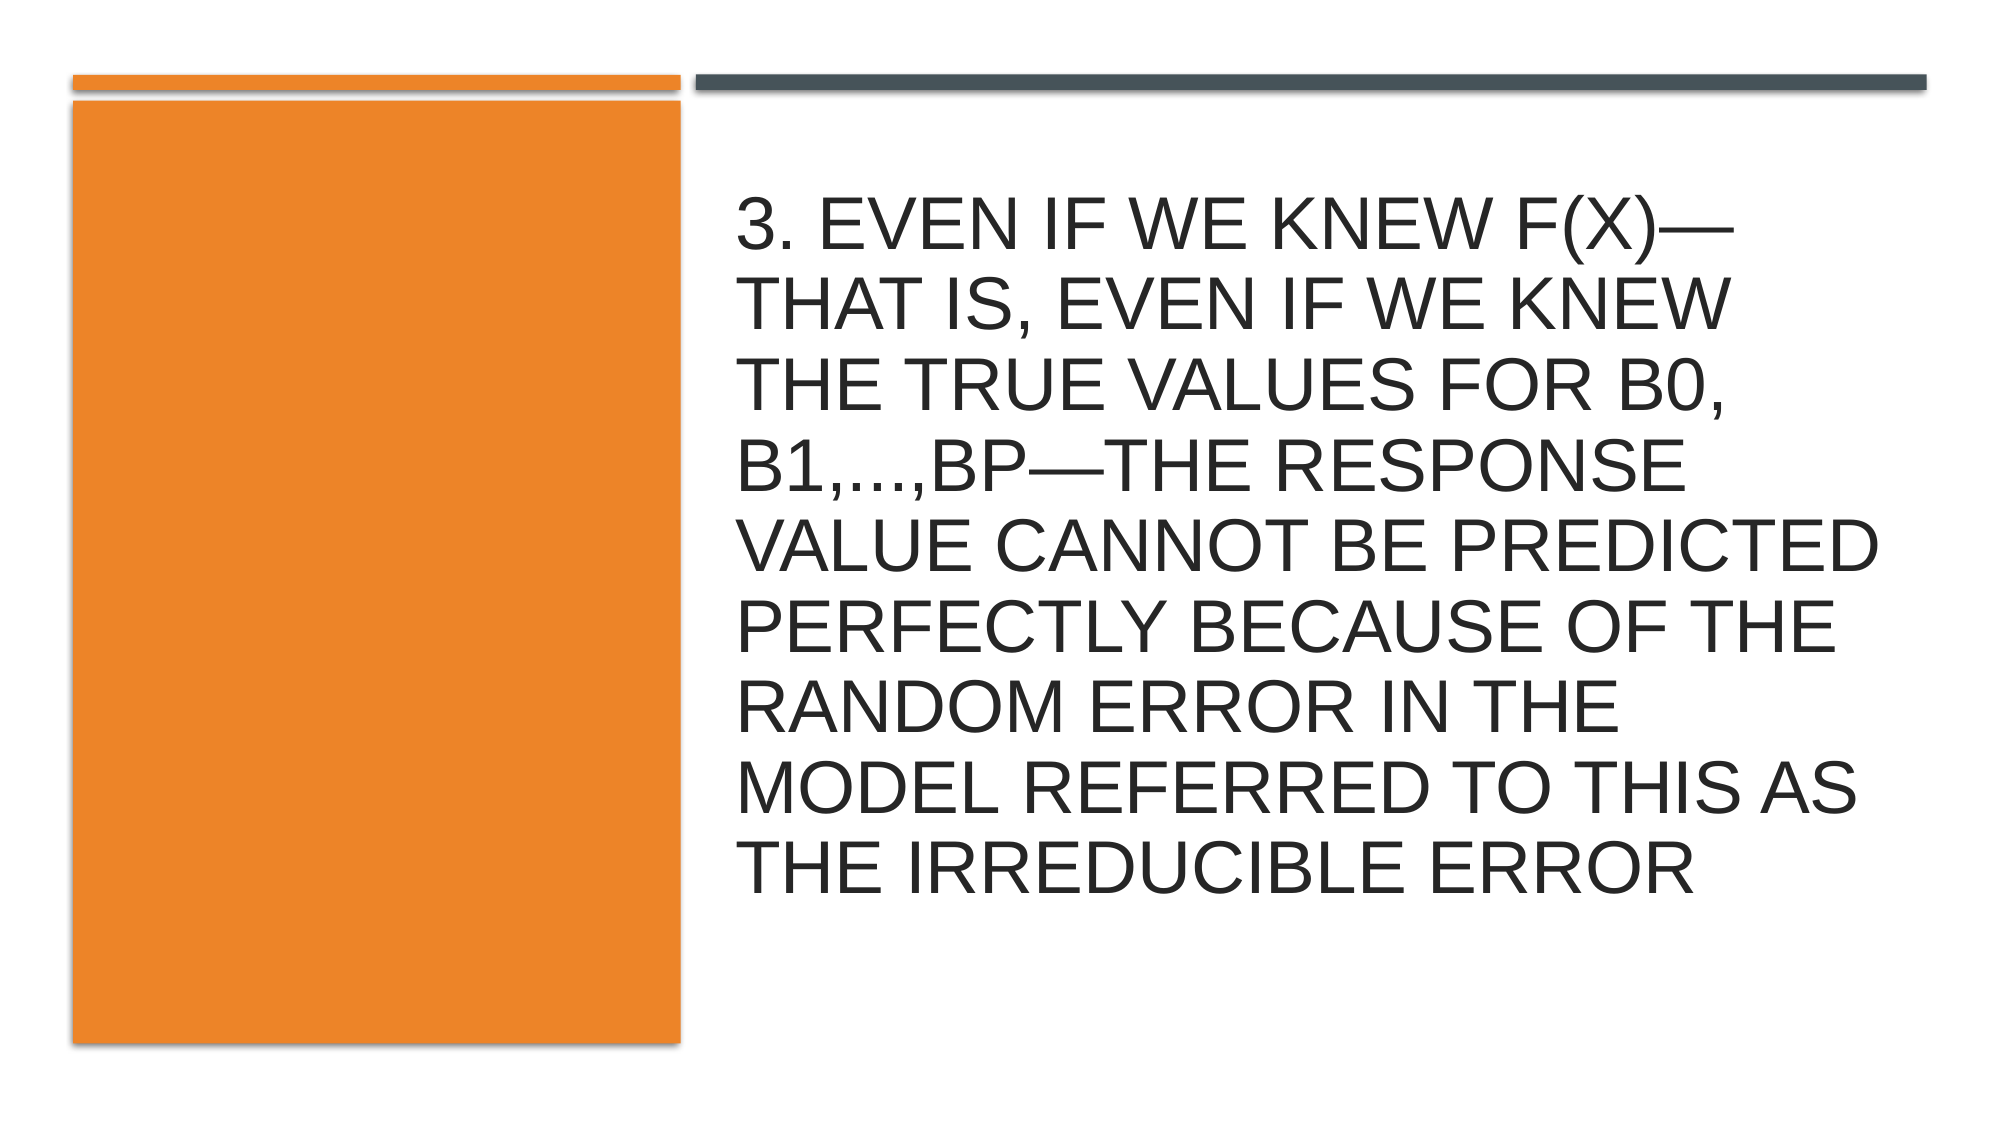

# 3. Even if we knew f(X)—that is, even if we knew the true values for β0, β1,...,βp—the response value cannot be predicted perfectly because of the random error in the model referred to this as the irreducible error